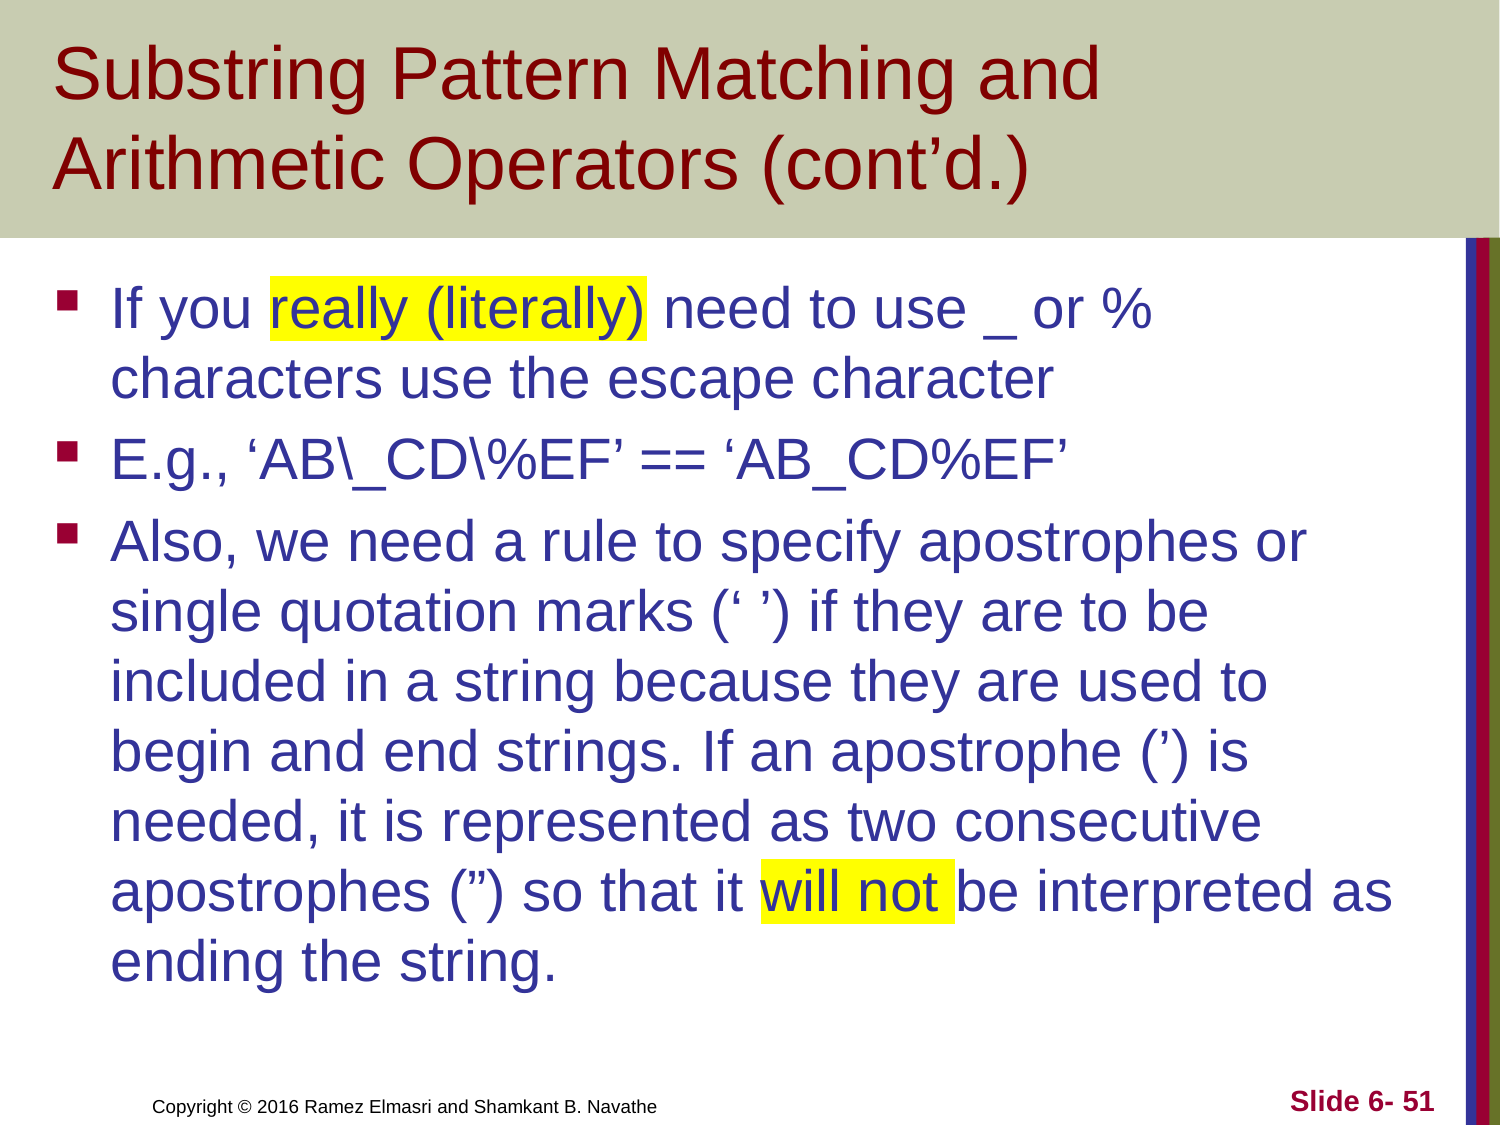

# Substring Pattern Matching and Arithmetic Operators (cont’d.)
If you really (literally) need to use _ or % characters use the escape character
E.g., ‘AB\_CD\%EF’ == ‘AB_CD%EF’
Also, we need a rule to specify apostrophes or single quotation marks (‘ ’) if they are to be included in a string because they are used to begin and end strings. If an apostrophe (’) is needed, it is represented as two consecutive apostrophes (”) so that it will not be interpreted as ending the string.

Slide 6- 51